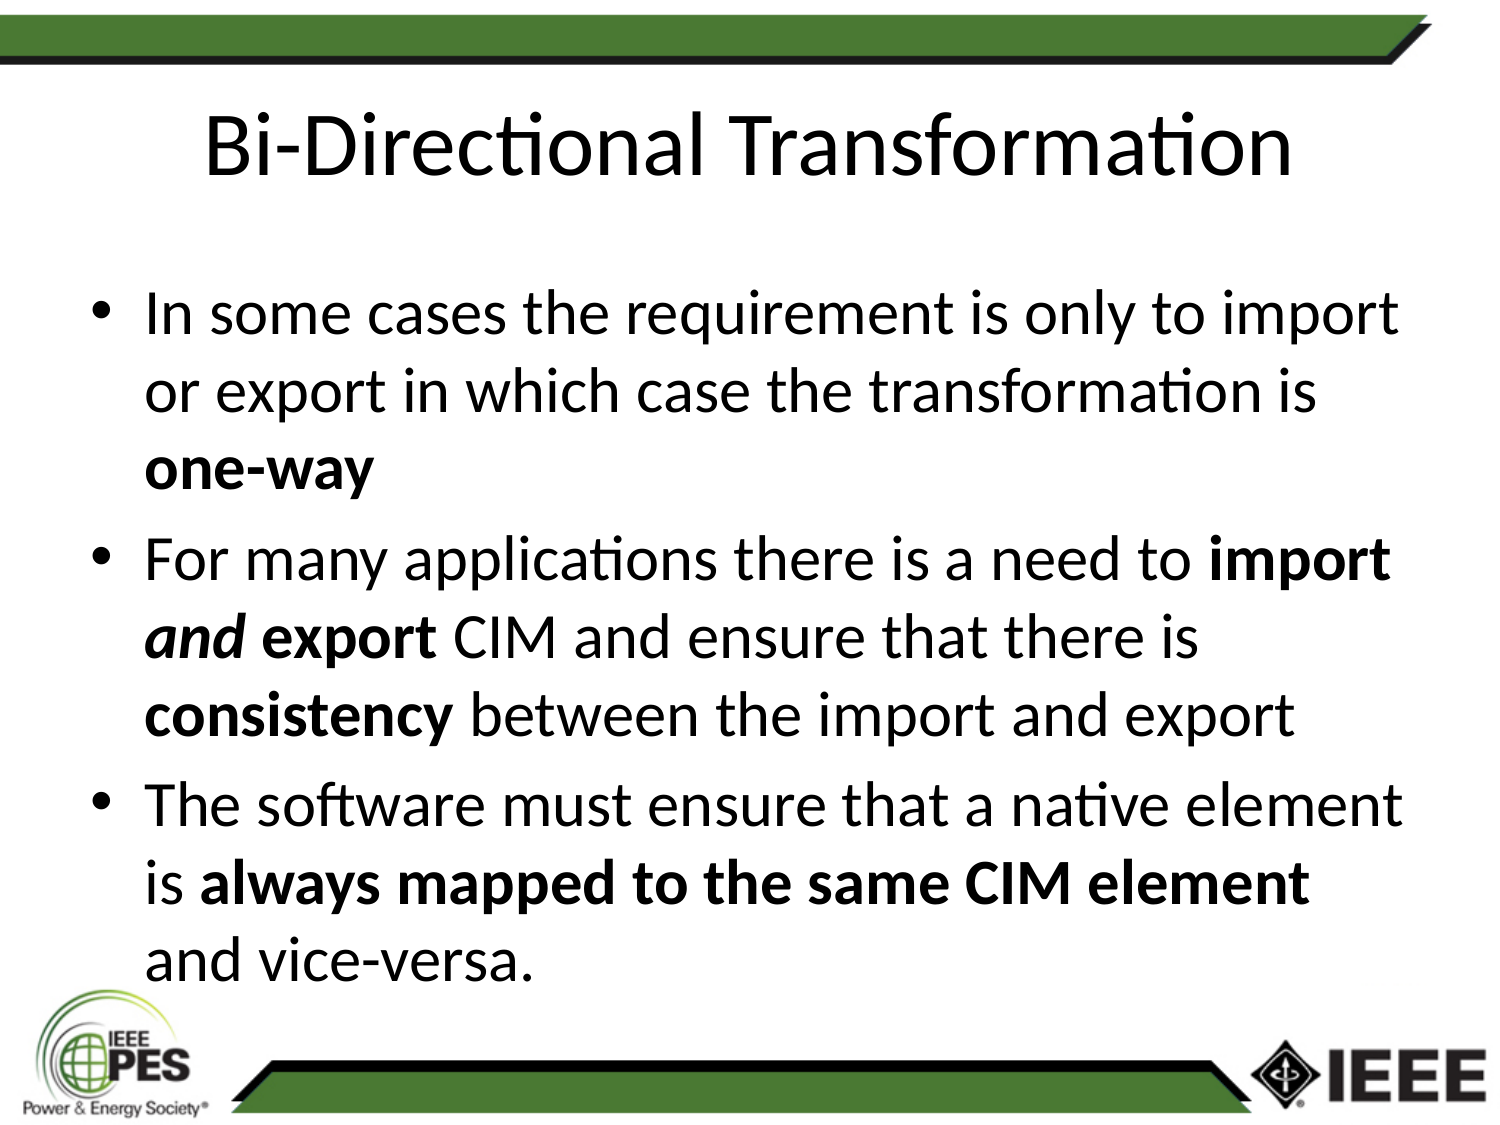

# Bi-Directional Transformation
In some cases the requirement is only to import or export in which case the transformation is one-way
For many applications there is a need to import and export CIM and ensure that there is consistency between the import and export
The software must ensure that a native element is always mapped to the same CIM element and vice-versa.